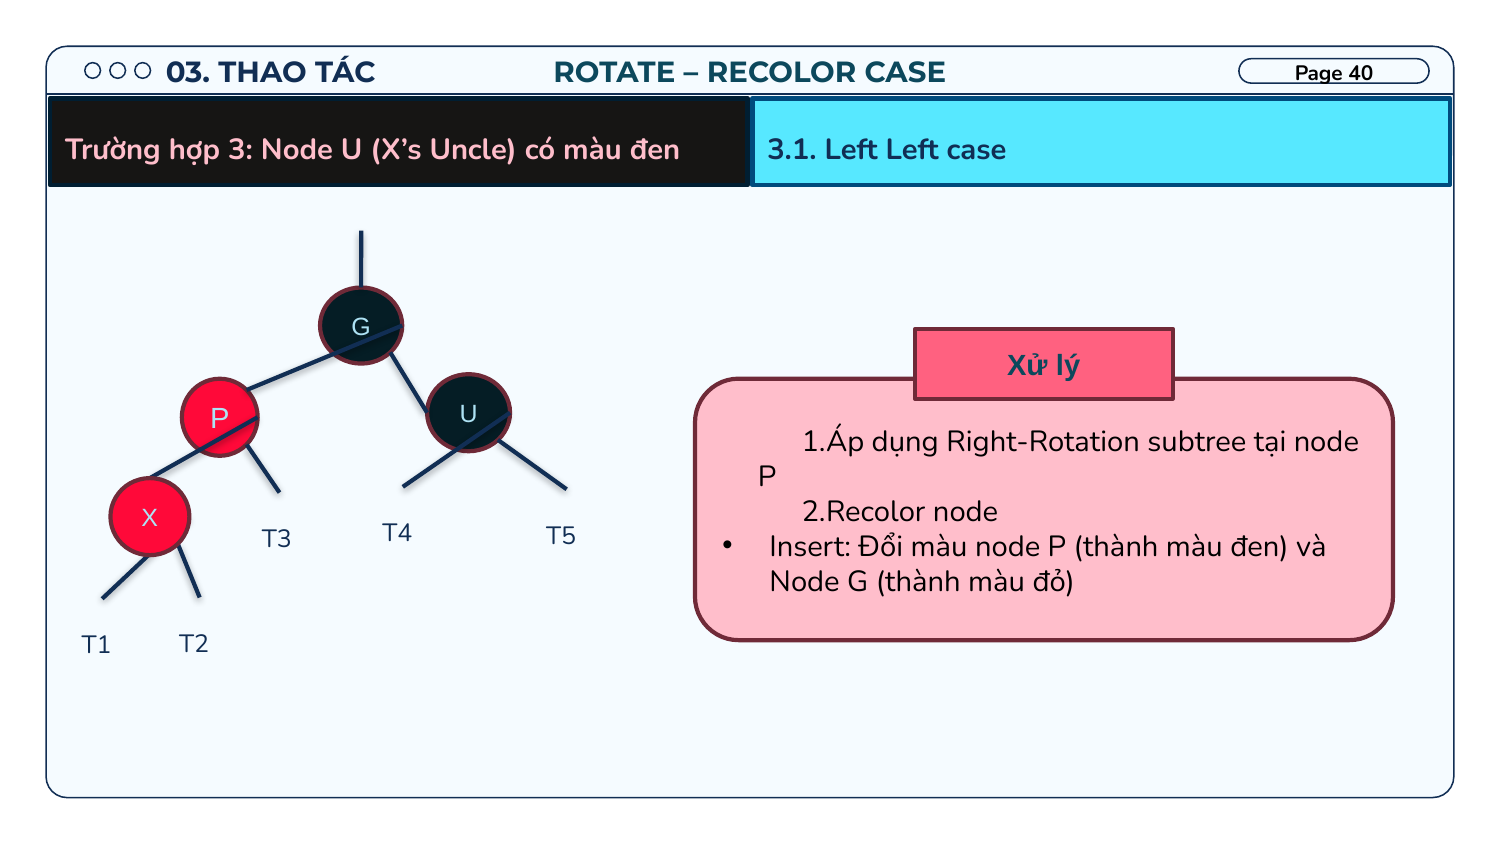

03. THAO TÁC
ROTATE – RECOLOR CASE
Page 40
Trường hợp 3: Node U (X’s Uncle) có màu đen
3.1. Left Left case
G
Xử lý
Áp dụng Right-Rotation subtree tại node P
Recolor node
Insert: Đổi màu node P (thành màu đen) và Node G (thành màu đỏ)
U
P
X
T4
T5
T3
T2
T1